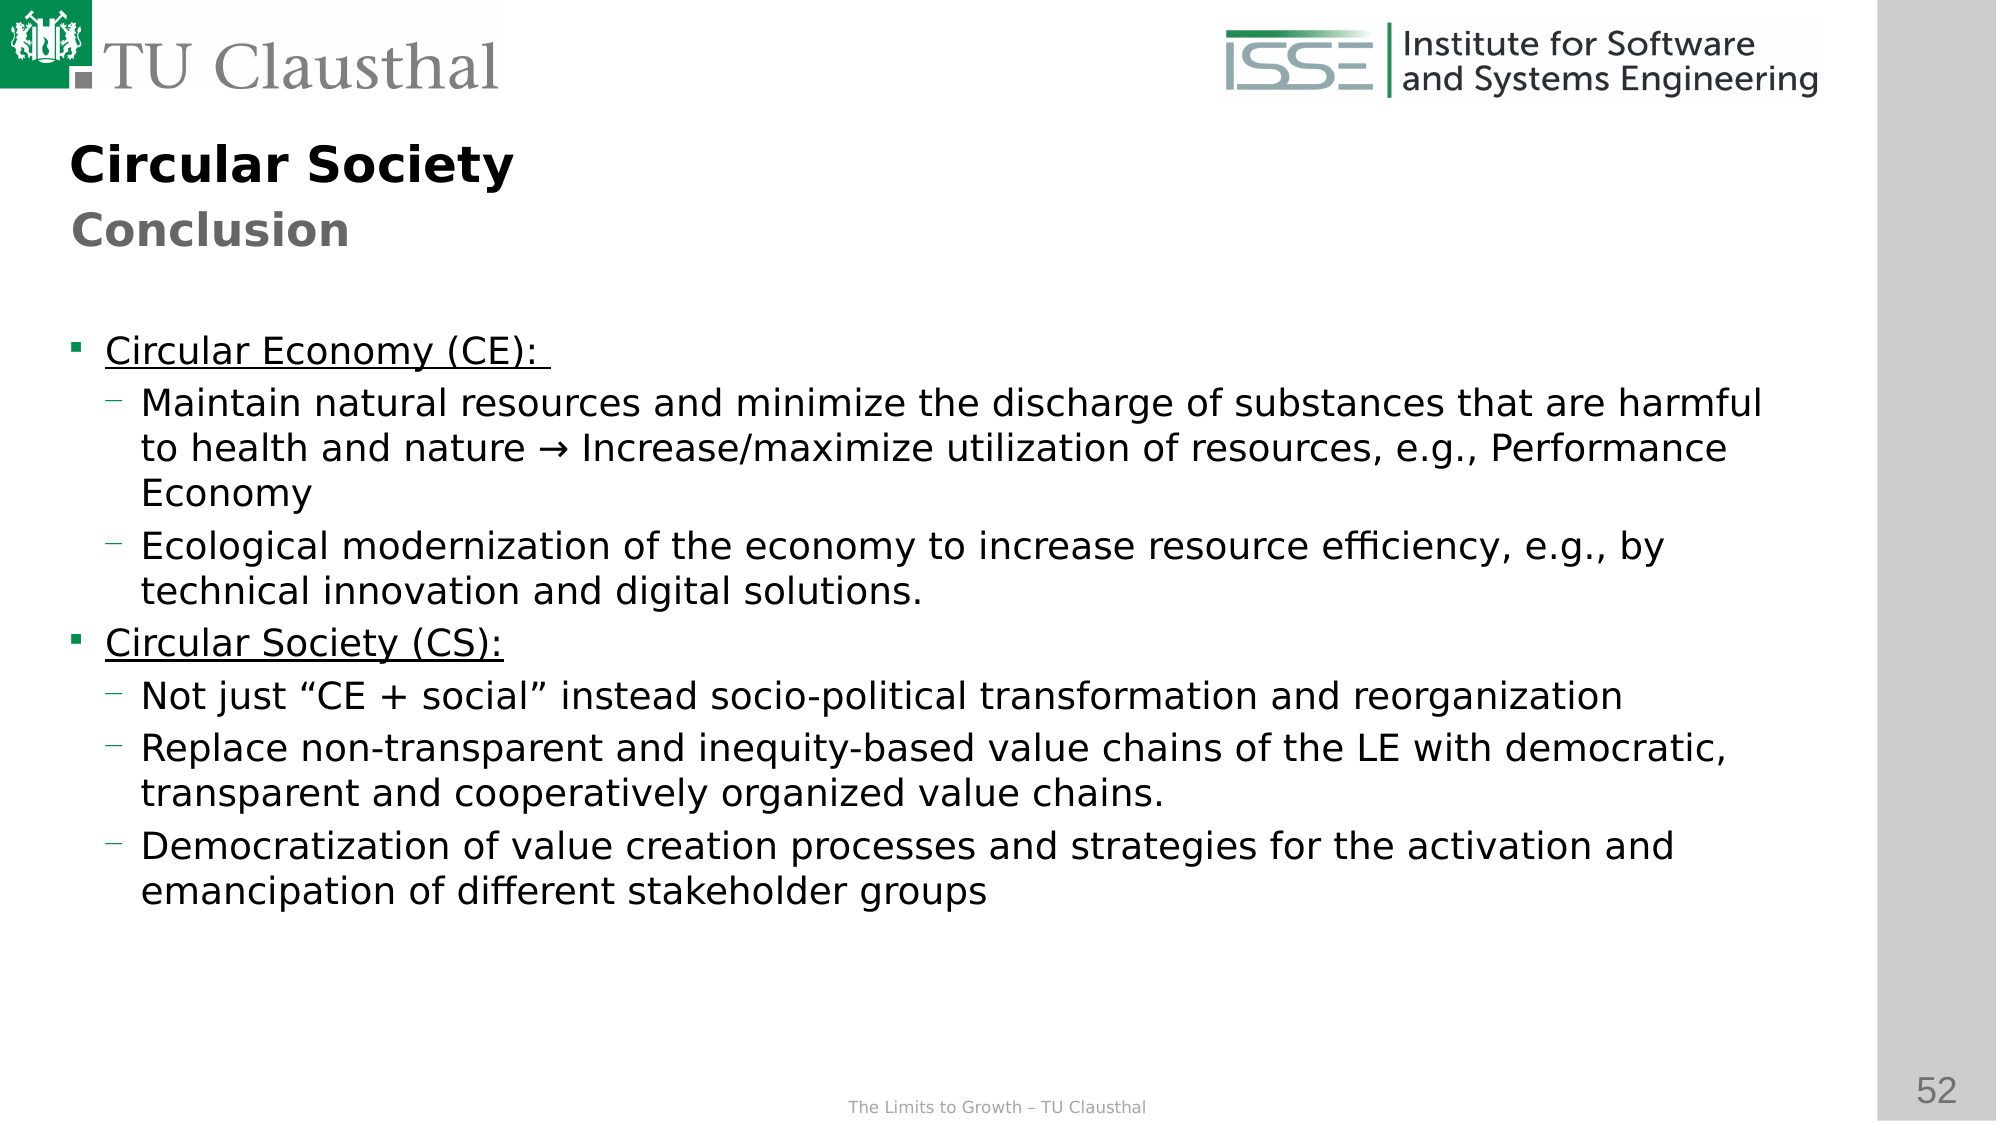

Circular Society
Conclusion
Circular Economy (CE):
Maintain natural resources and minimize the discharge of substances that are harmful to health and nature → Increase/maximize utilization of resources, e.g., Performance Economy
Ecological modernization of the economy to increase resource efficiency, e.g., by technical innovation and digital solutions.
Circular Society (CS):
Not just “CE + social” instead socio-political transformation and reorganization
Replace non-transparent and inequity-based value chains of the LE with democratic, transparent and cooperatively organized value chains.
Democratization of value creation processes and strategies for the activation and emancipation of different stakeholder groups